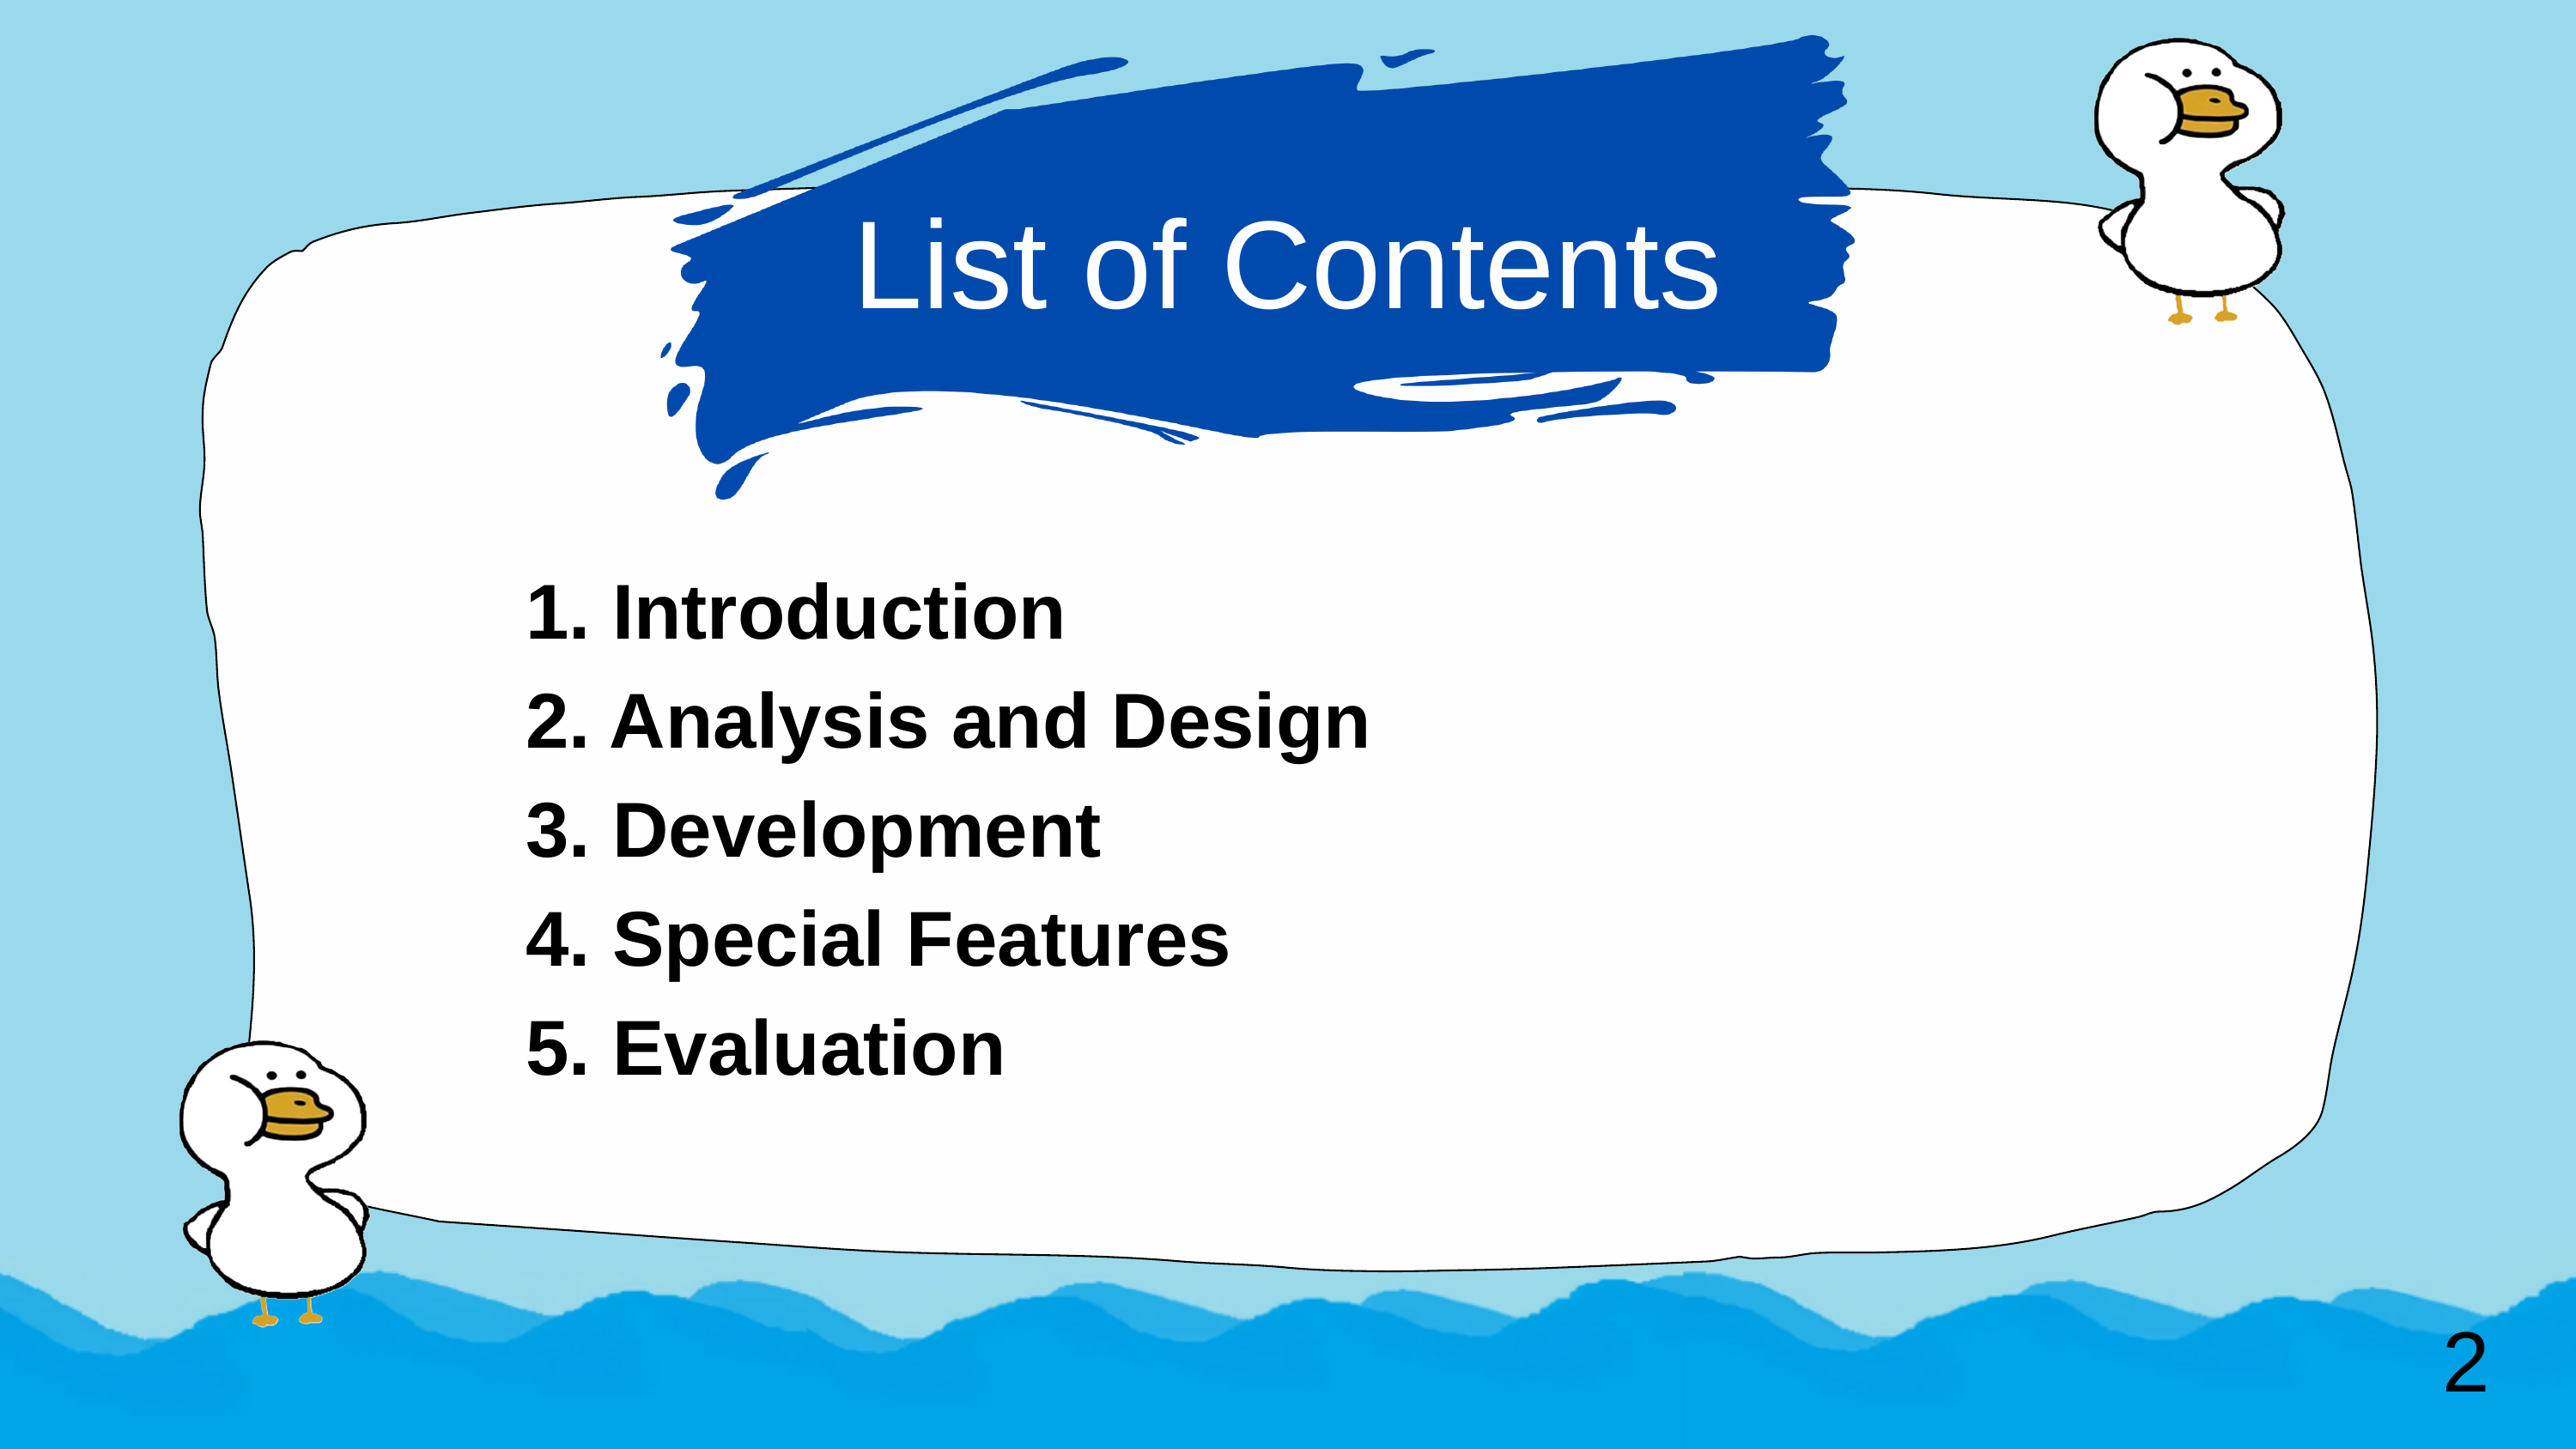

List of Contents

1. Introduction
2. Analysis and Design
3. Development
4. Special Features
5. Evaluation

2